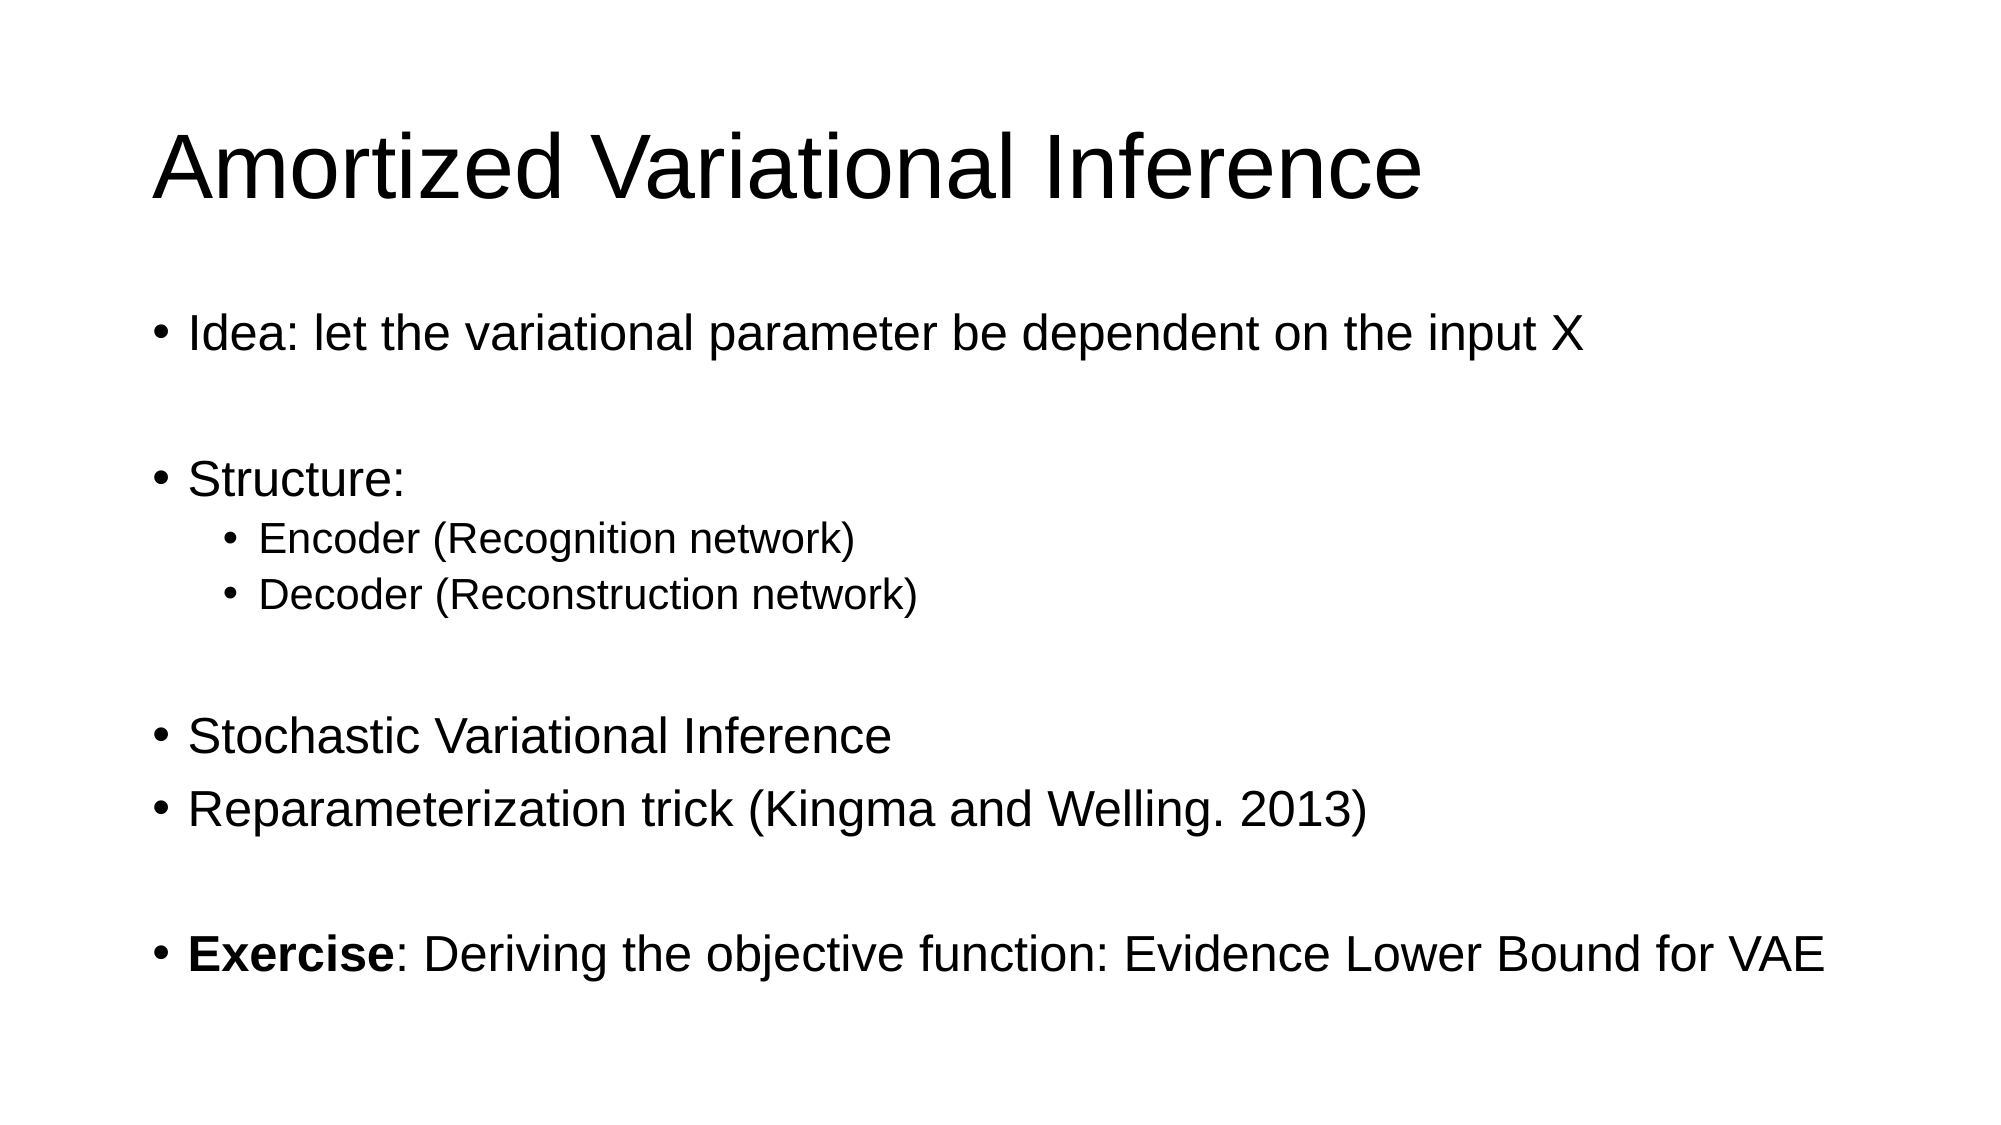

# Amortized Variational Inference
Idea: let the variational parameter be dependent on the input X

Structure:
Encoder (Recognition network)
Decoder (Reconstruction network)

Stochastic Variational Inference
Reparameterization trick (Kingma and Welling. 2013)

Exercise: Deriving the objective function: Evidence Lower Bound for VAE